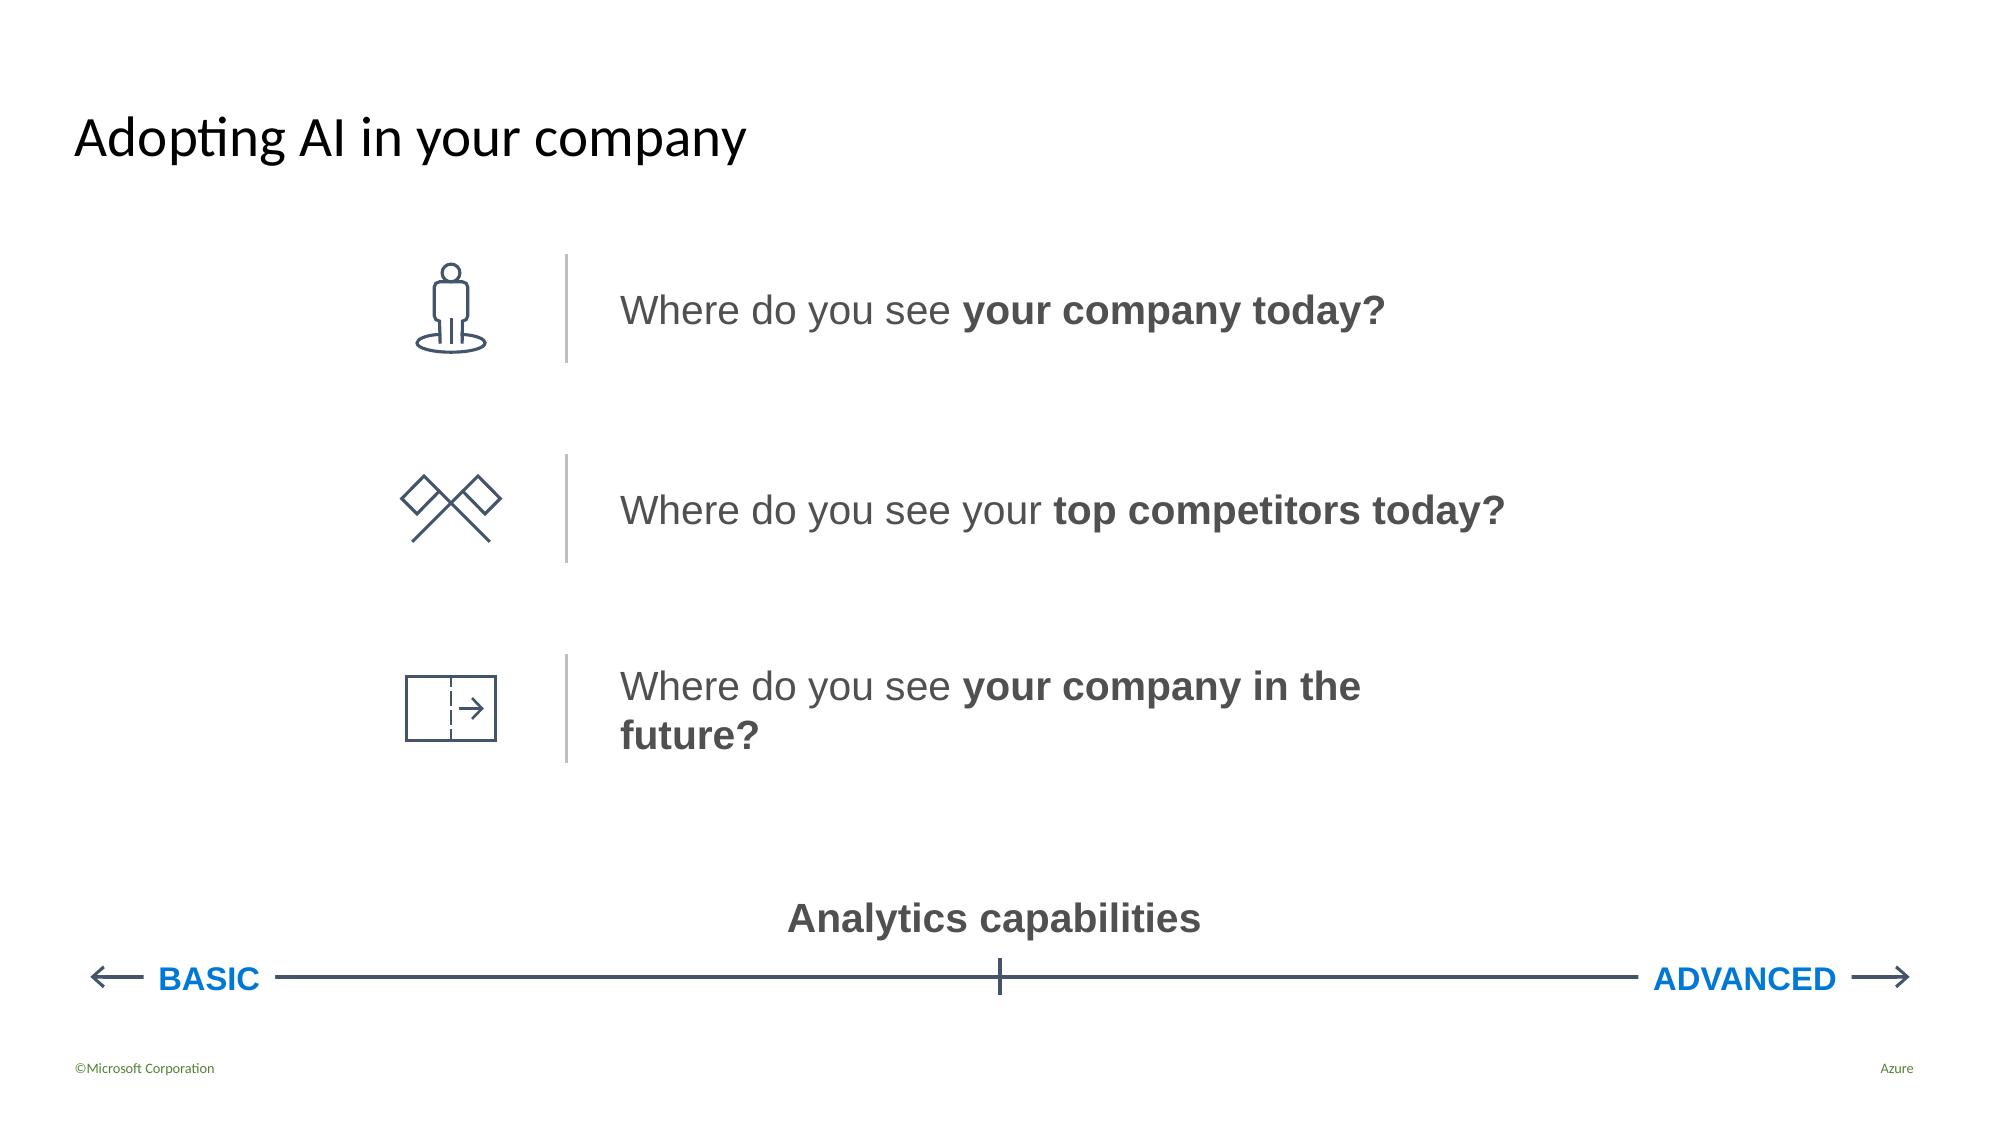

# Adopting AI in your company

Where do you see your company today?
Where do you see your top competitors today?

Where do you see your company in the future?

Analytics capabilities
BASIC
ADVANCED